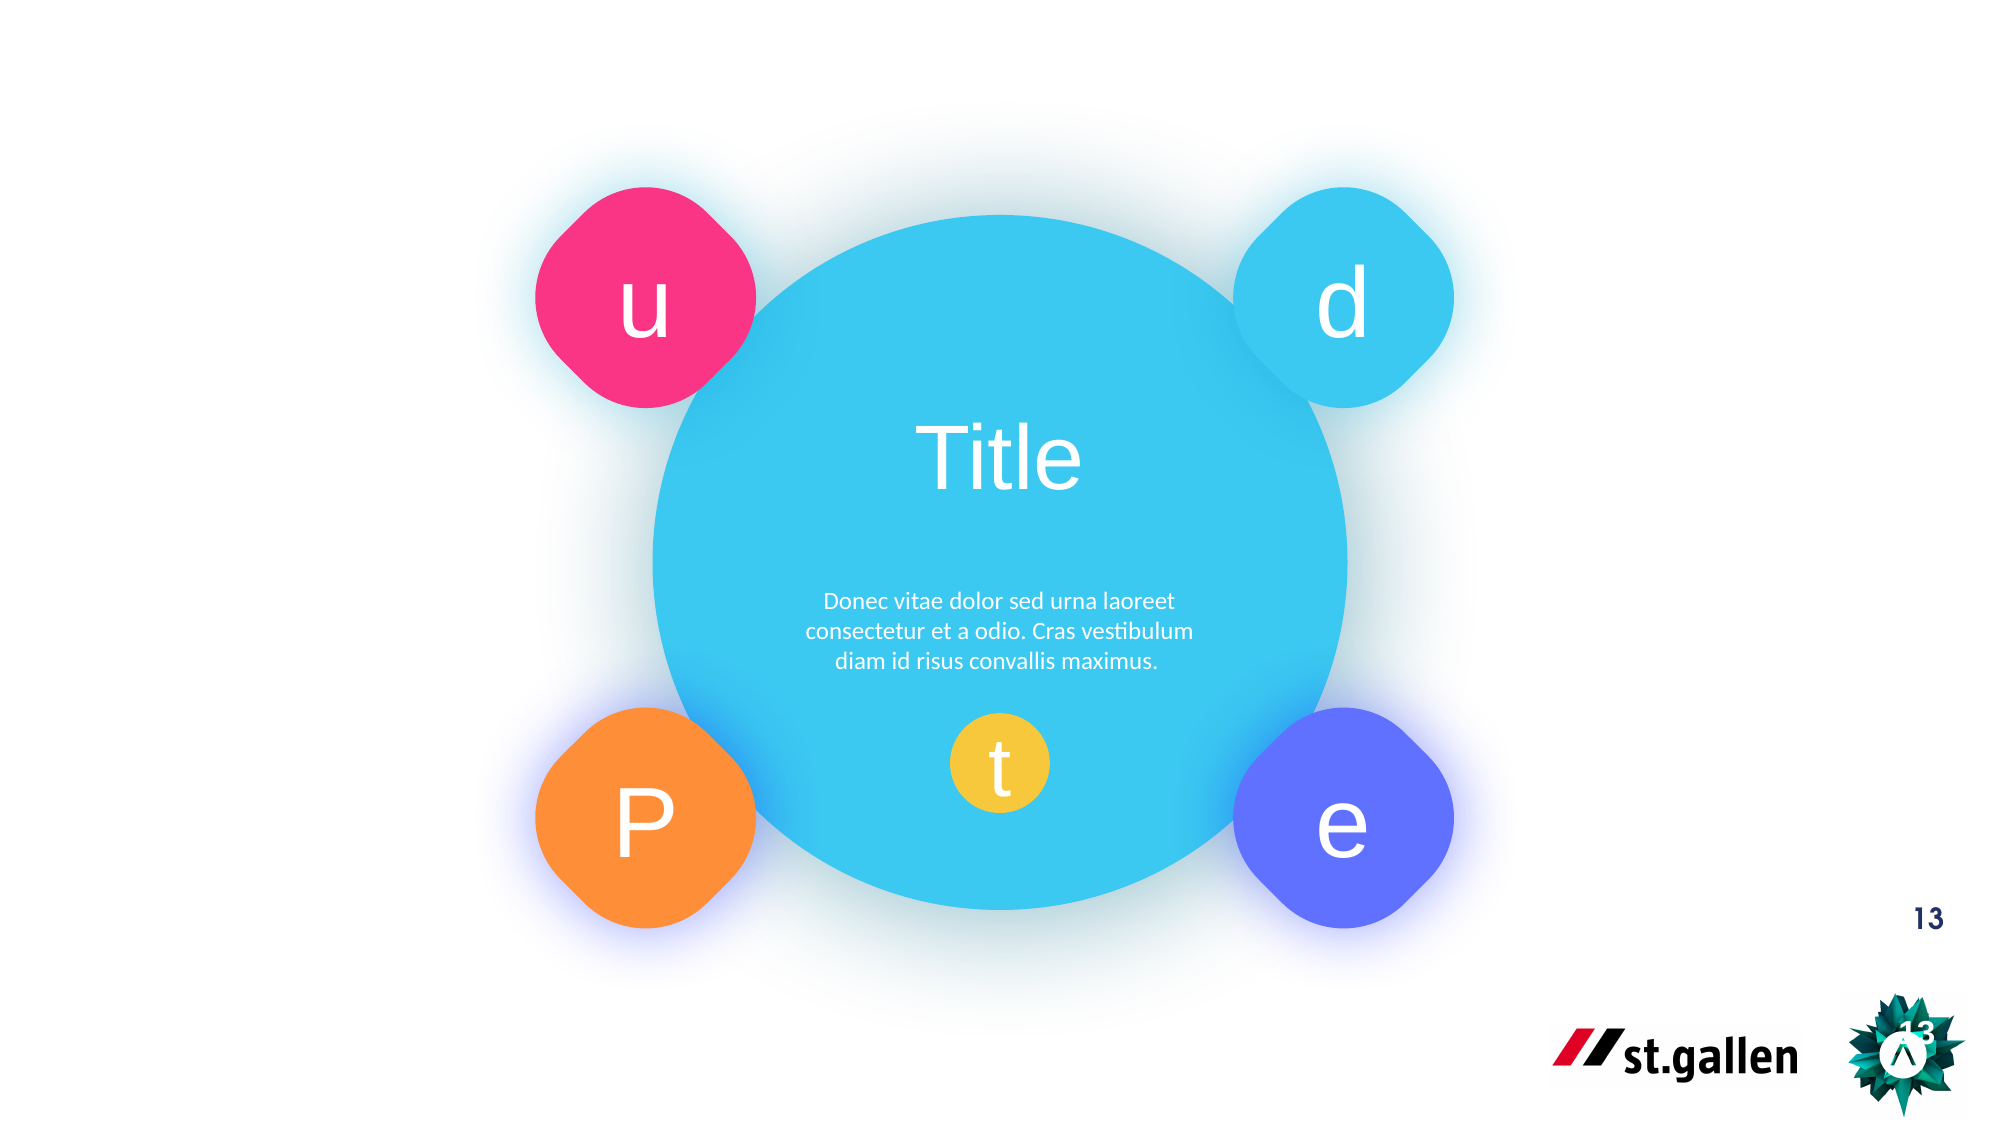

massive x

u

d

Ideas of
Marketing

Lorem ipsum dolor sit amet, consectetur adipiscing elit.
Email
Marketing

Lorem ipsum dolor sit amet, consectetur adipiscing elit.
Title
Donec vitae dolor sed urna laoreet consectetur et a odio. Cras vestibulum diam id risus convallis maximus.
t

P

e
Analyzing
Environment

Lorem ipsum dolor sit amet, consectetur adipiscing elit.
Research
Projects

Lorem ipsum dolor sit amet, consectetur adipiscing elit.
13